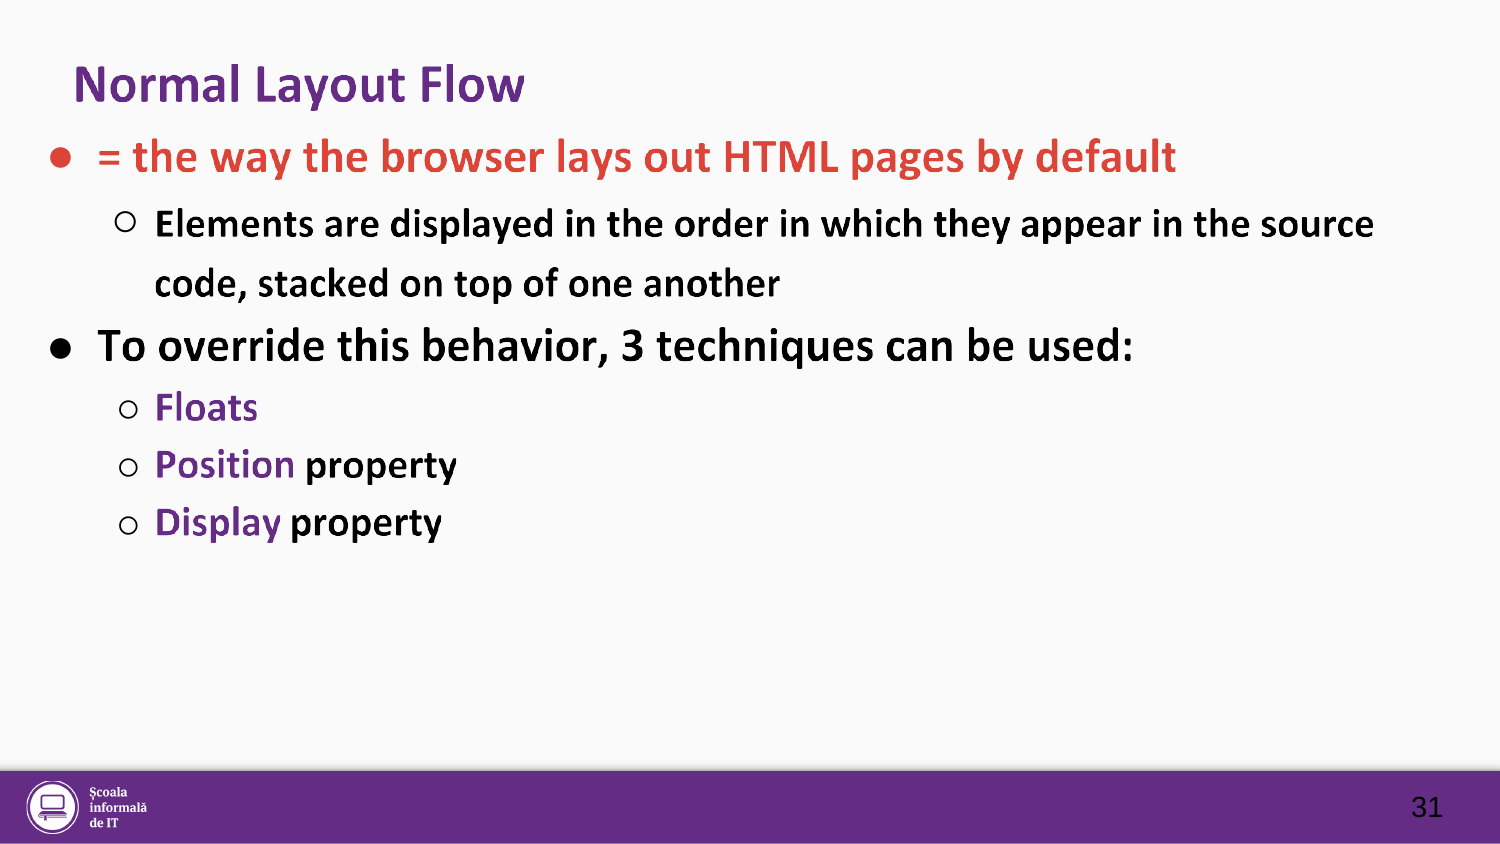

●
○

●
○
○
○

31